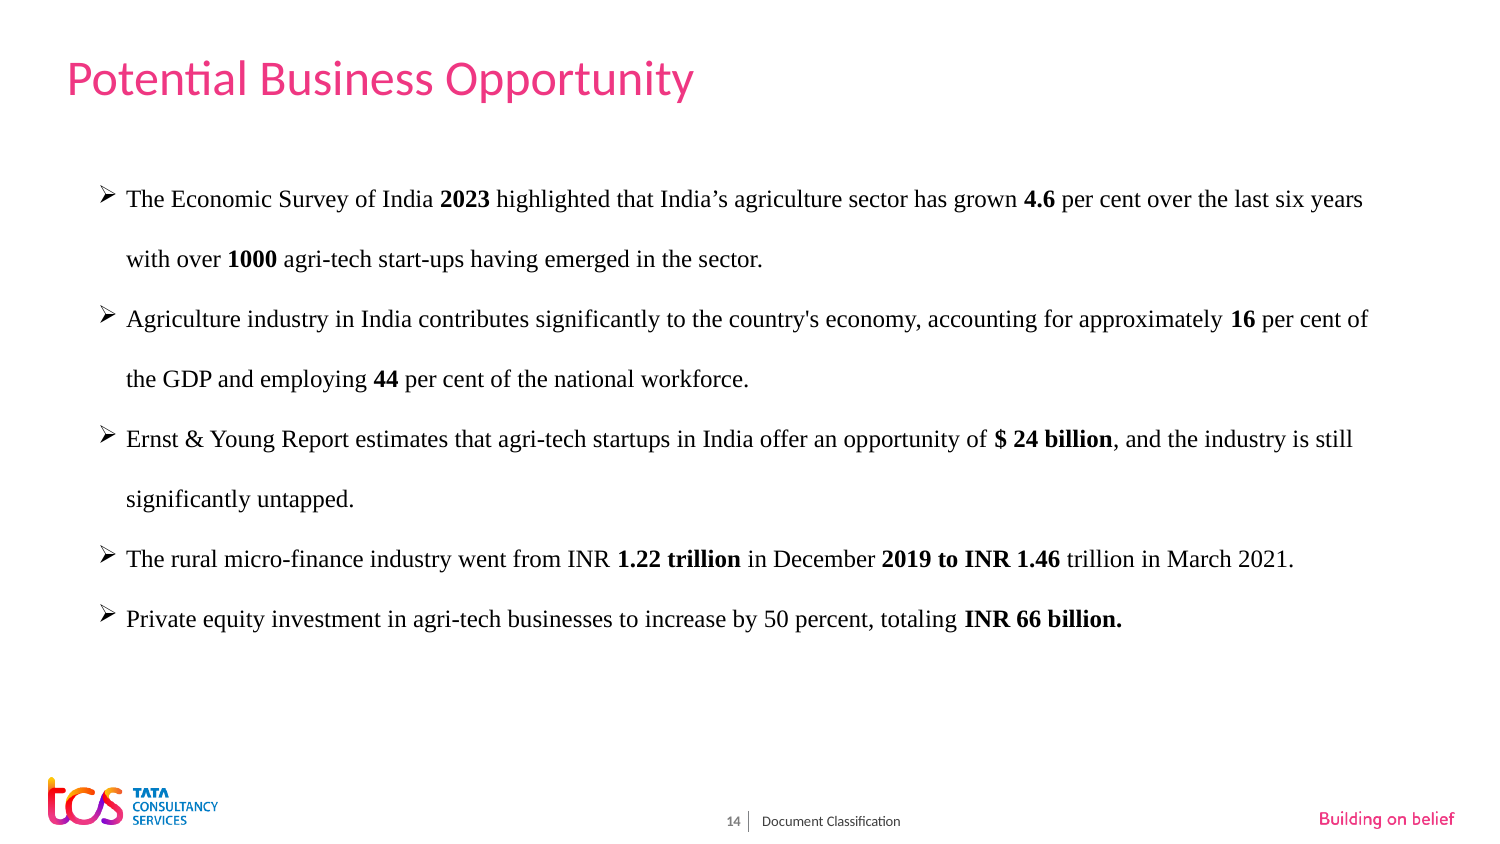

# Potential Business Opportunity
The Economic Survey of India 2023 highlighted that India’s agriculture sector has grown 4.6 per cent over the last six years with over 1000 agri-tech start-ups having emerged in the sector.
Agriculture industry in India contributes significantly to the country's economy, accounting for approximately 16 per cent of the GDP and employing 44 per cent of the national workforce.
Ernst & Young Report estimates that agri-tech startups in India offer an opportunity of $ 24 billion, and the industry is still significantly untapped.
The rural micro-finance industry went from INR 1.22 trillion in December 2019 to INR 1.46 trillion in March 2021.
Private equity investment in agri-tech businesses to increase by 50 percent, totaling INR 66 billion.
14
Document Classification